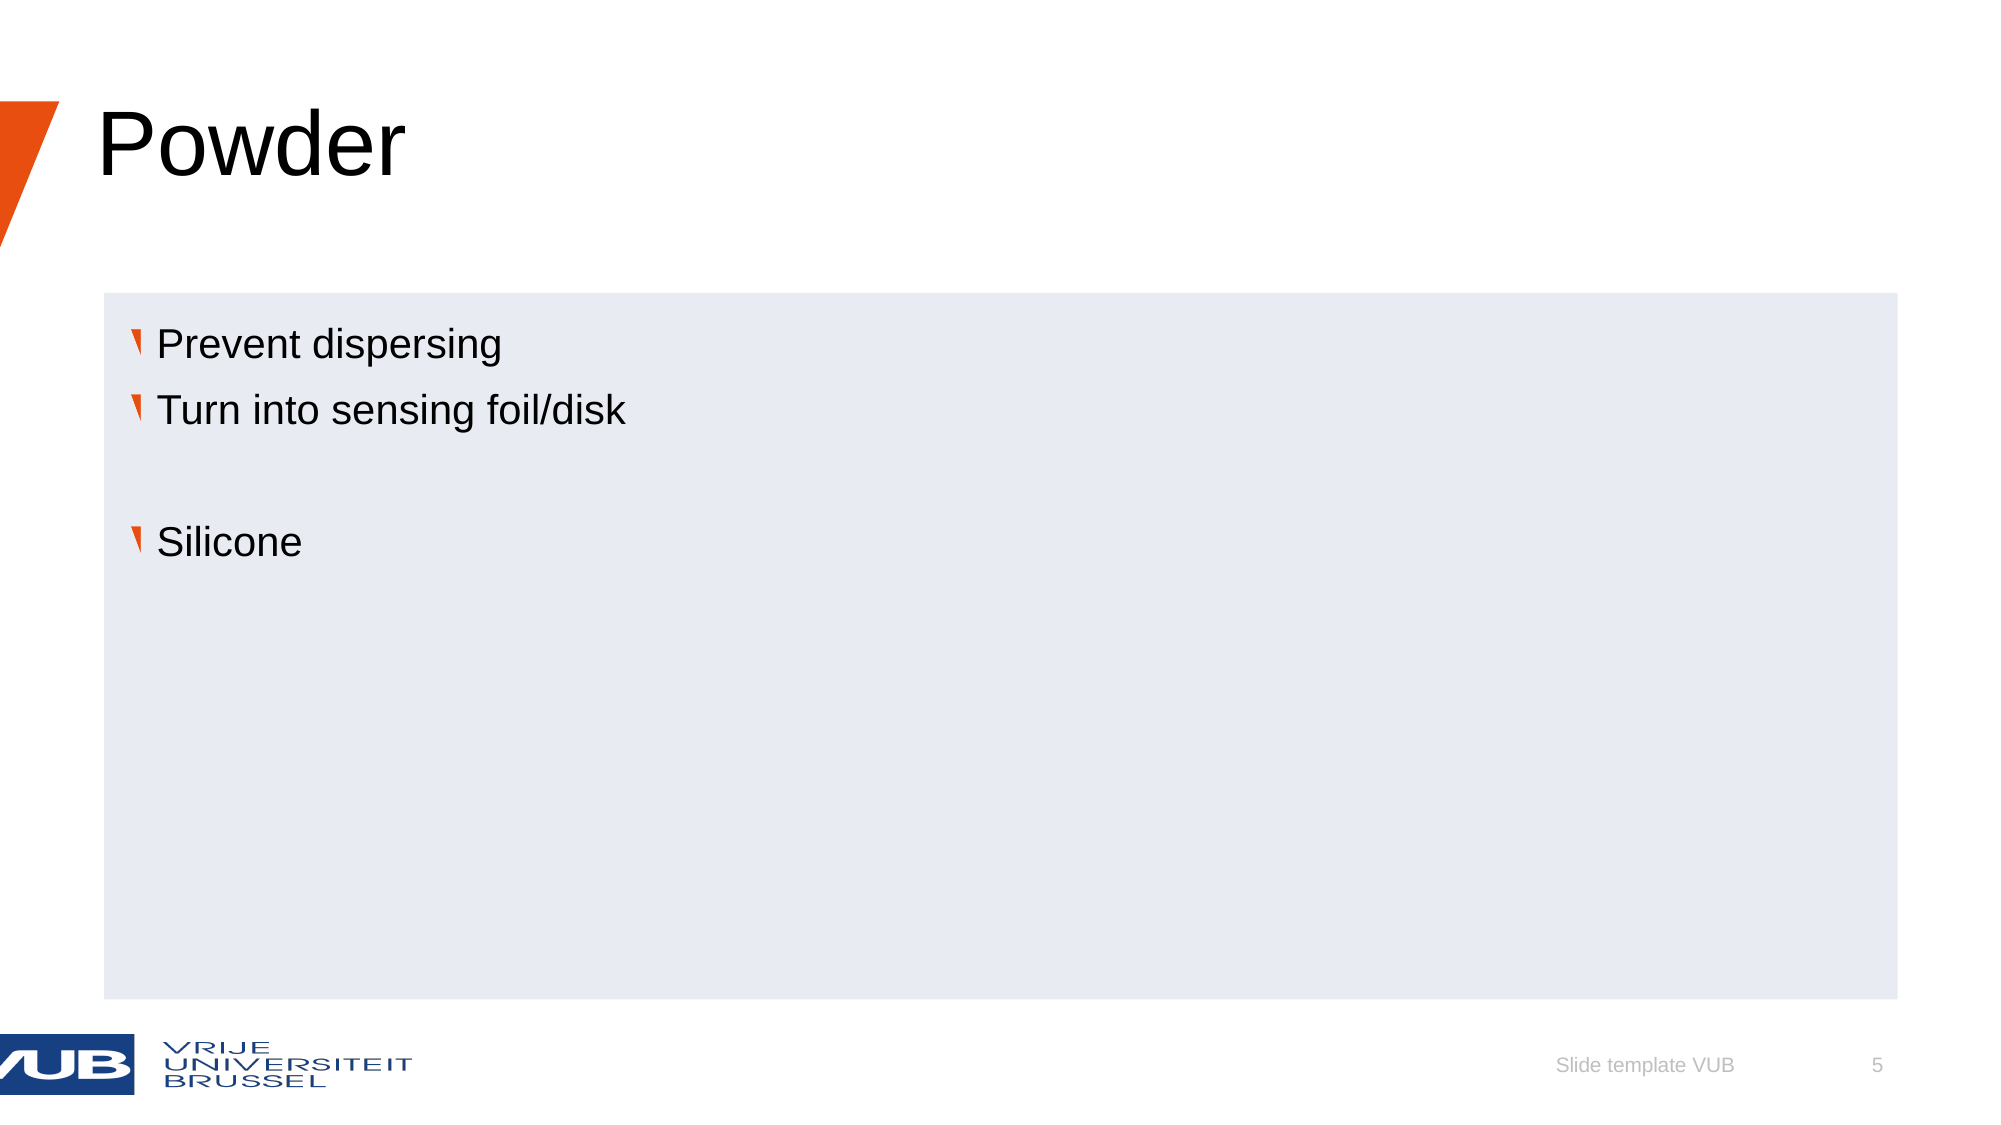

# Powder
Prevent dispersing
Turn into sensing foil/disk

Silicone
06/09/2024
Slide template VUB
5